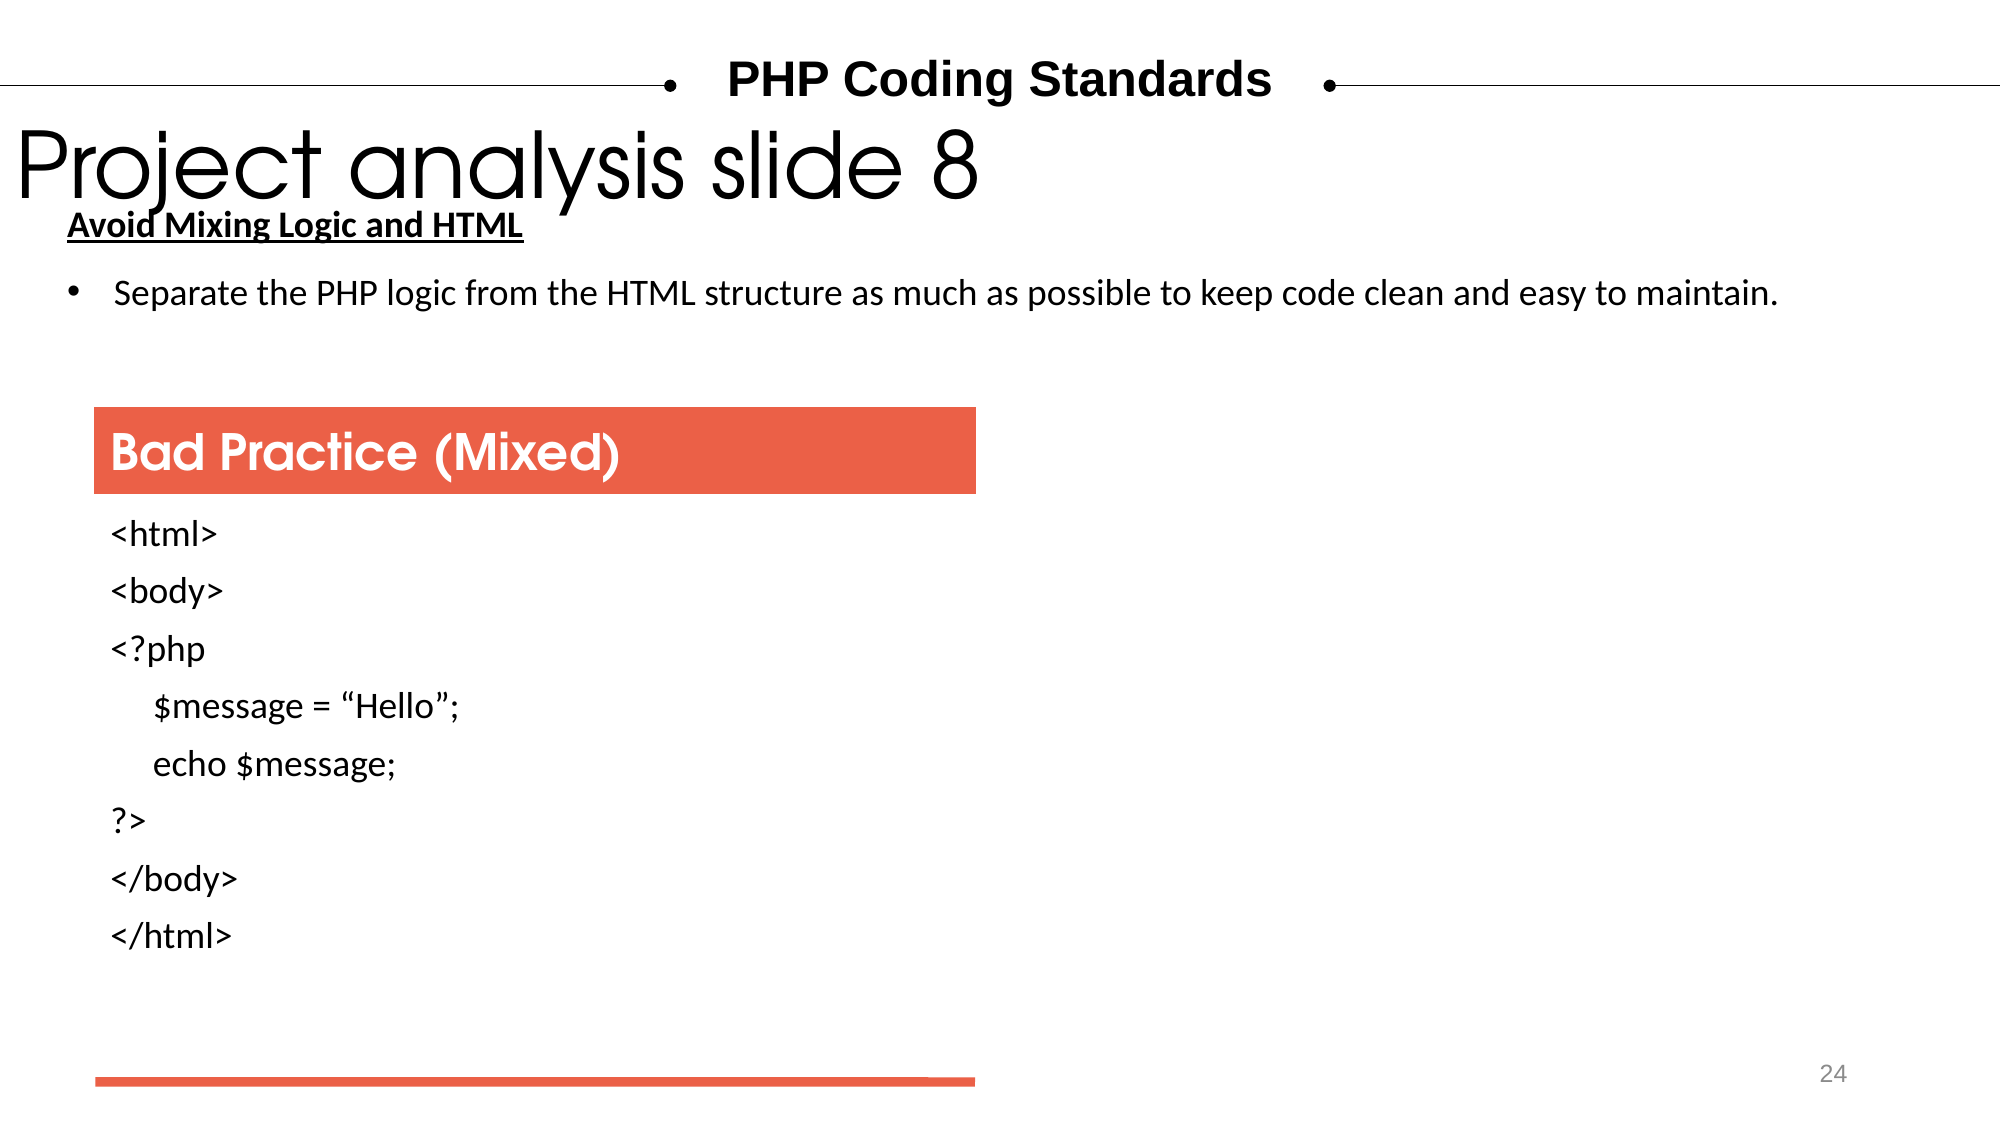

PHP Coding Standards
Project analysis slide 8

Avoid Mixing Logic and HTML
Separate the PHP logic from the HTML structure as much as possible to keep code clean and easy to maintain.

Bad Practice (Mixed)
<html>
<body>
<?php
     $message = “Hello”;
     echo $message;
?>
</body>
</html>

12/13/2024
24